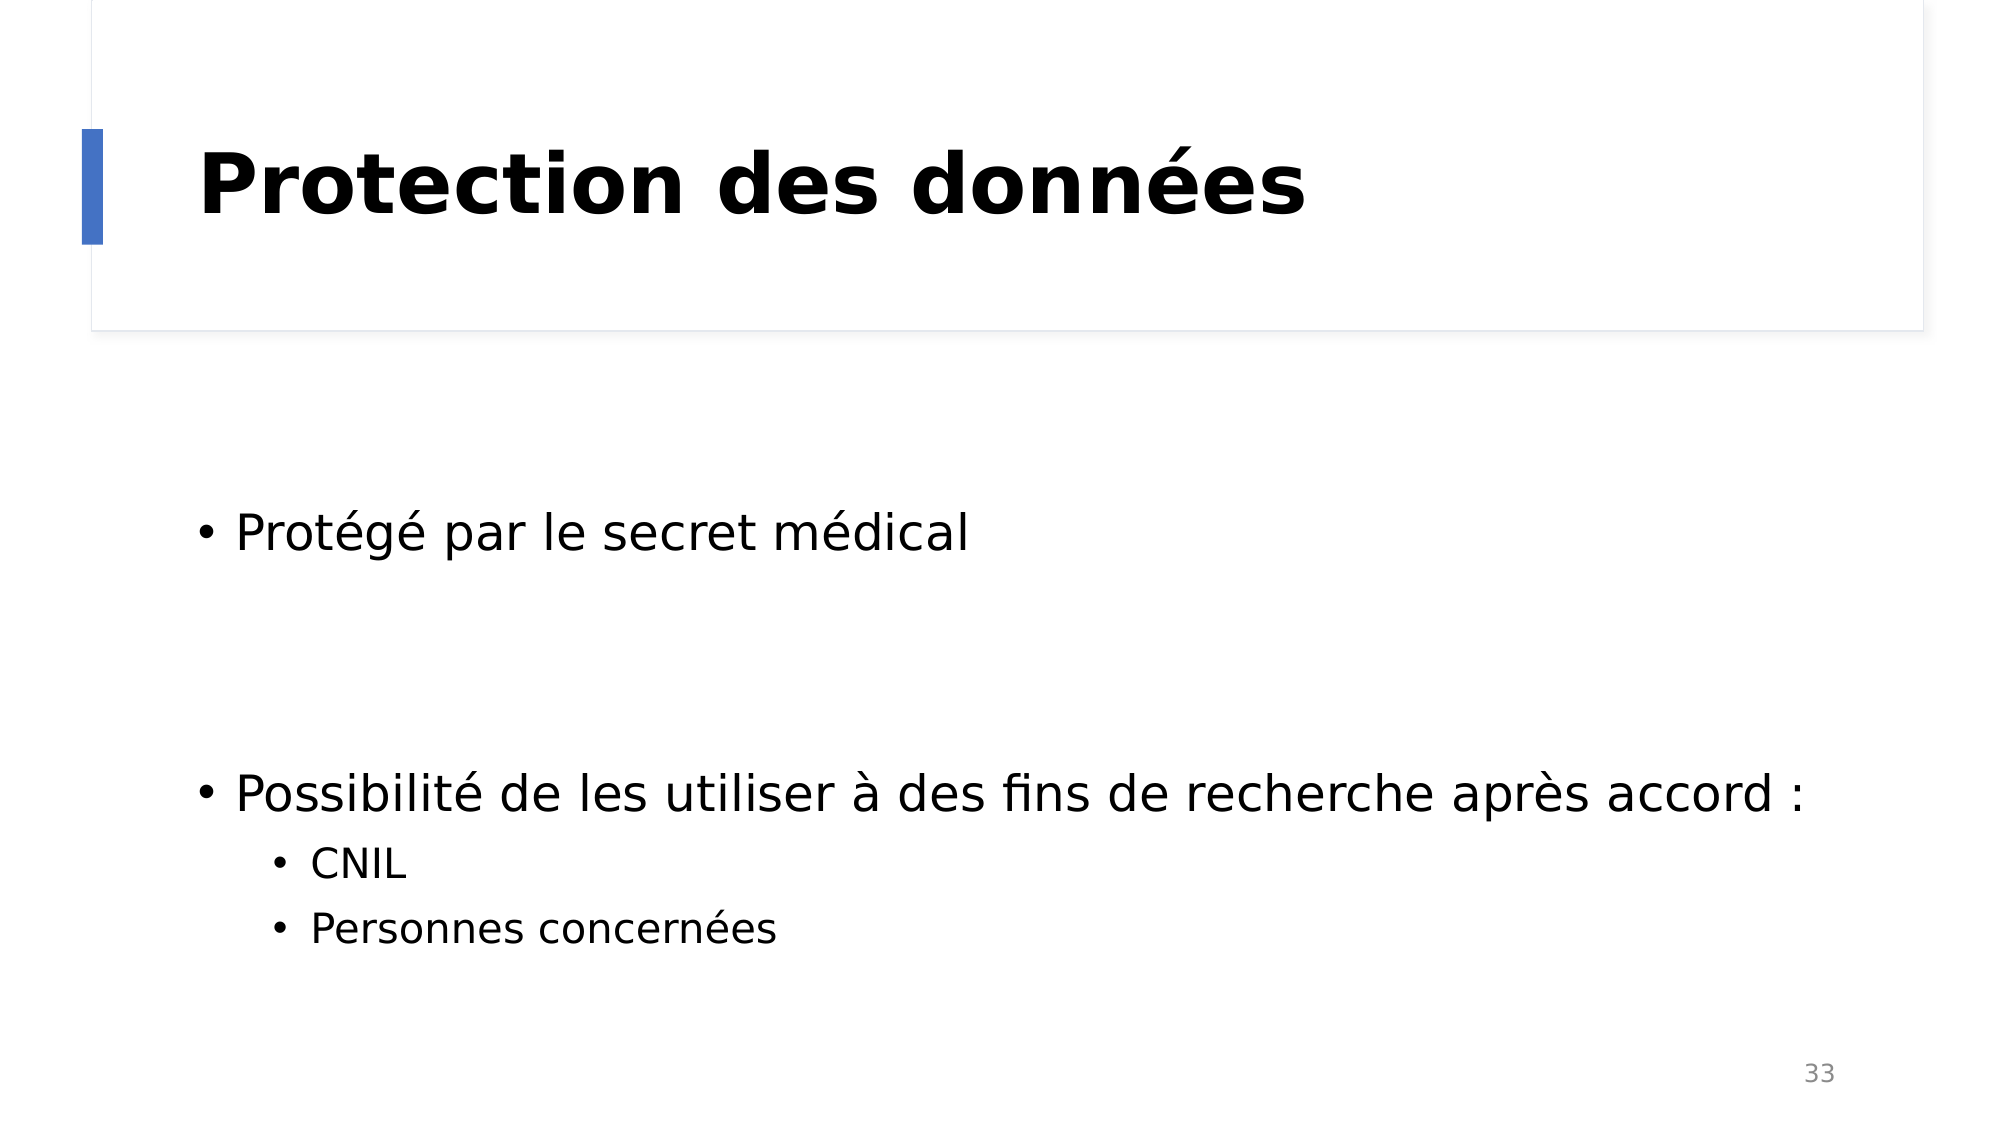

# Protection des données

Protégé par le secret médical

Possibilité de les utiliser à des fins de recherche après accord :
CNIL
Personnes concernées
33